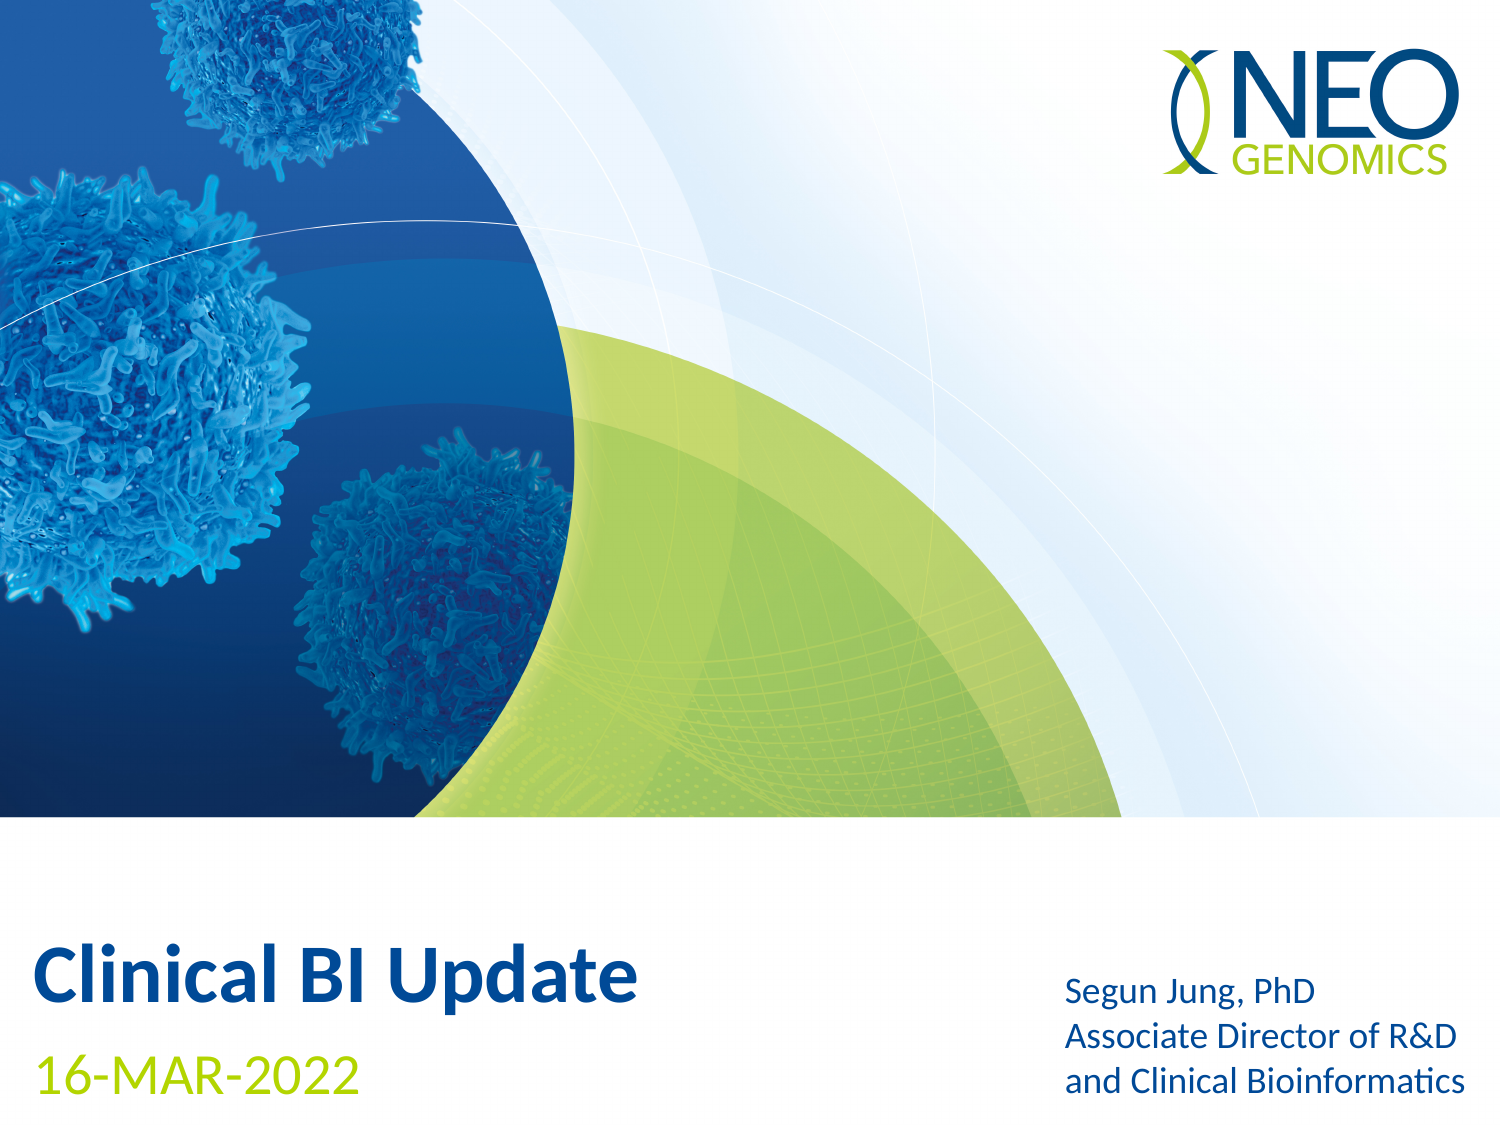

# Clinical BI Update
Segun Jung, PhD
Associate Director of R&D and Clinical Bioinformatics

16-MAR-2022